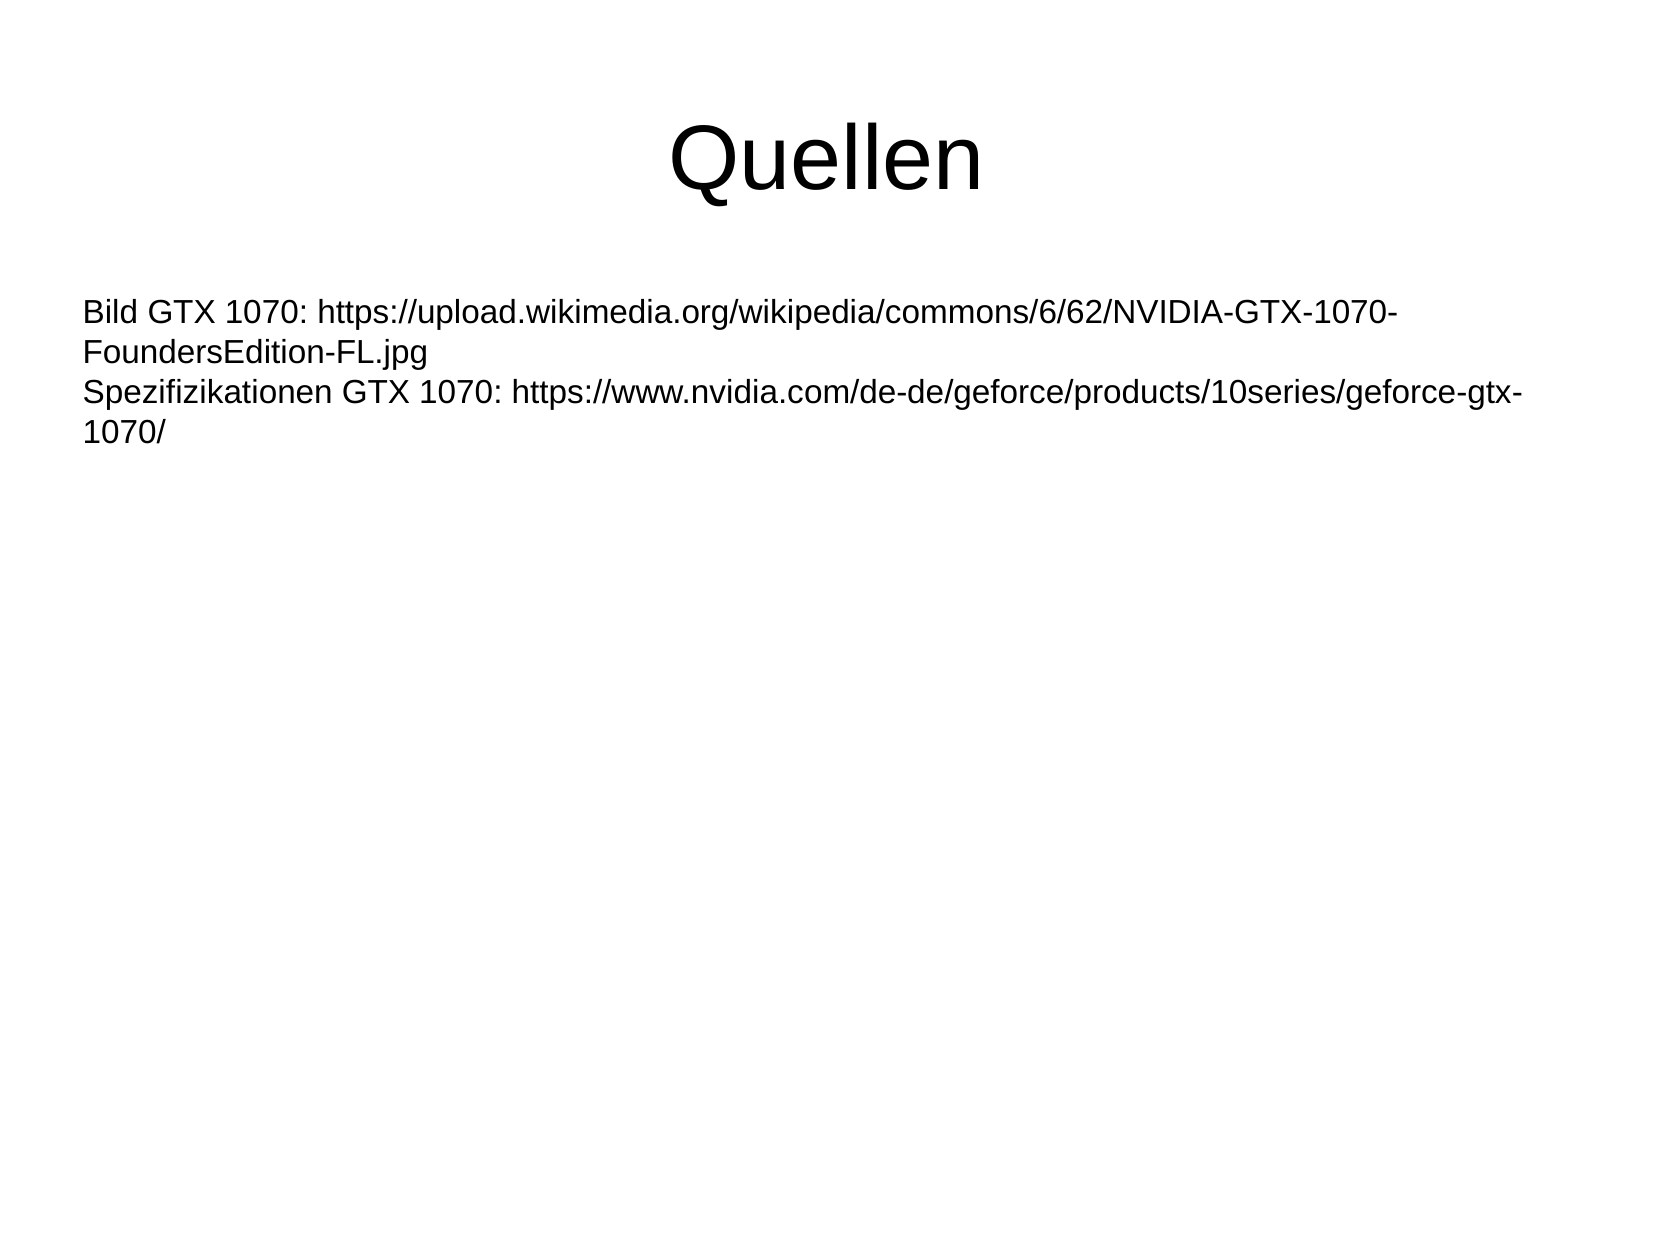

Quellen
Bild GTX 1070: https://upload.wikimedia.org/wikipedia/commons/6/62/NVIDIA-GTX-1070-FoundersEdition-FL.jpg
Spezifizikationen GTX 1070: https://www.nvidia.com/de-de/geforce/products/10series/geforce-gtx-1070/